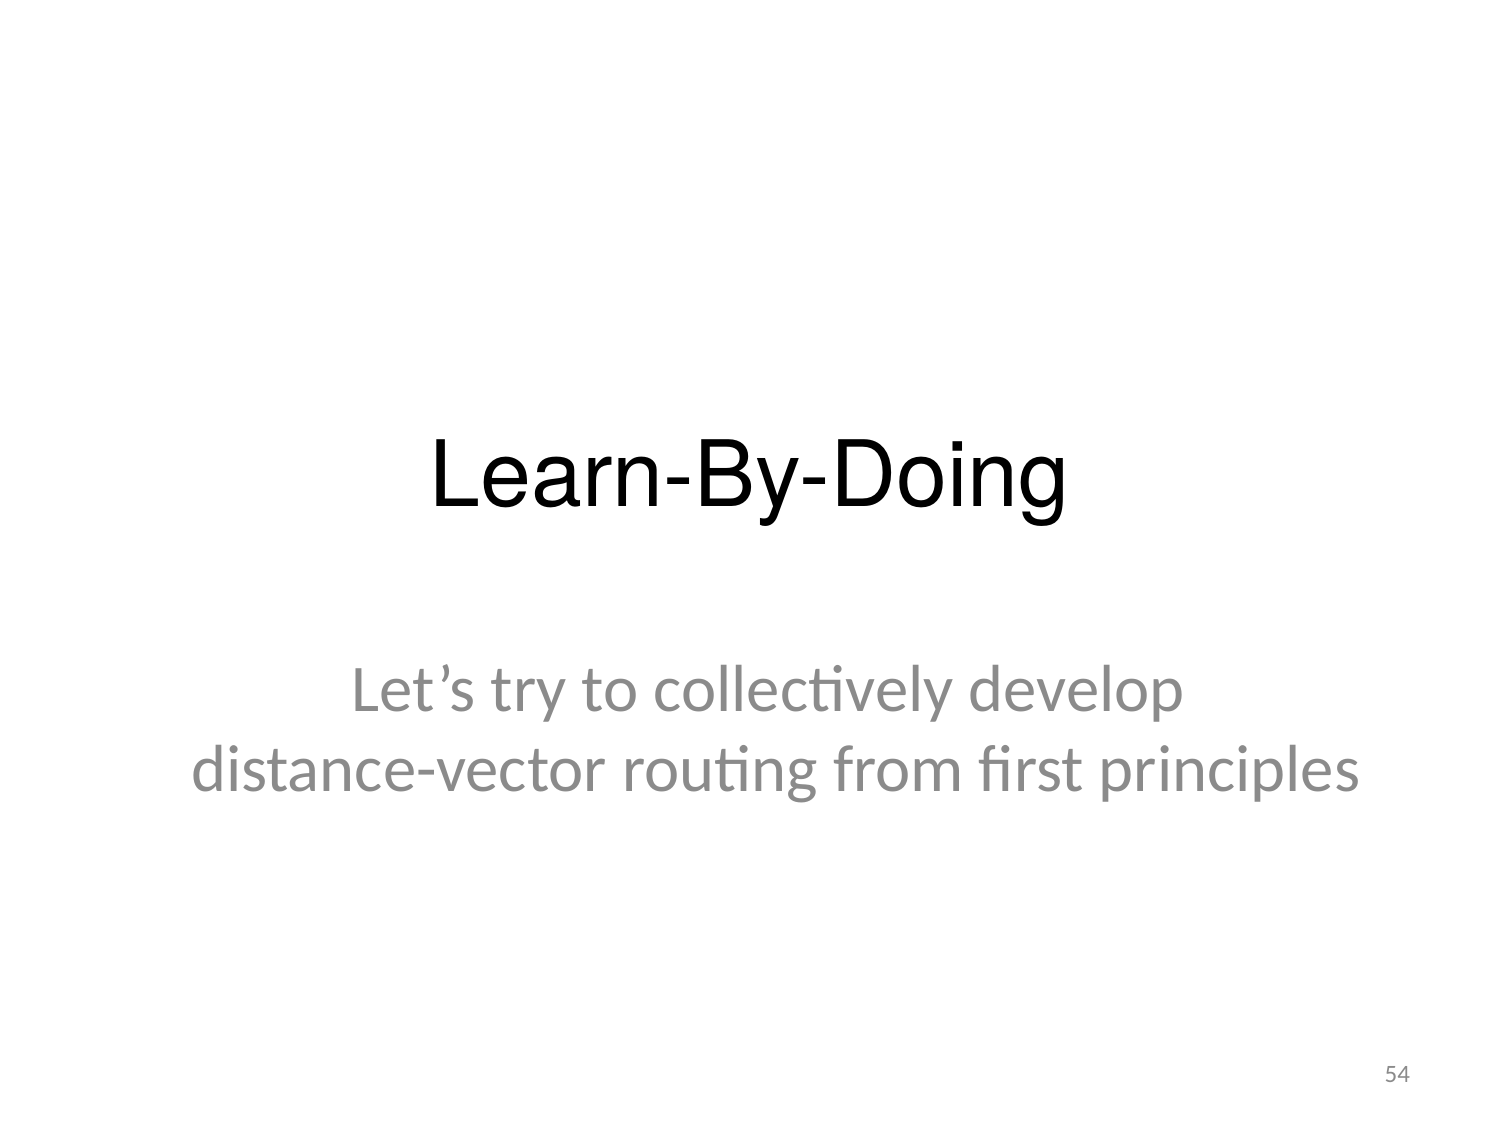

# Learn-By-Doing
Let’s try to collectively develop
 distance-vector routing from first principles
54